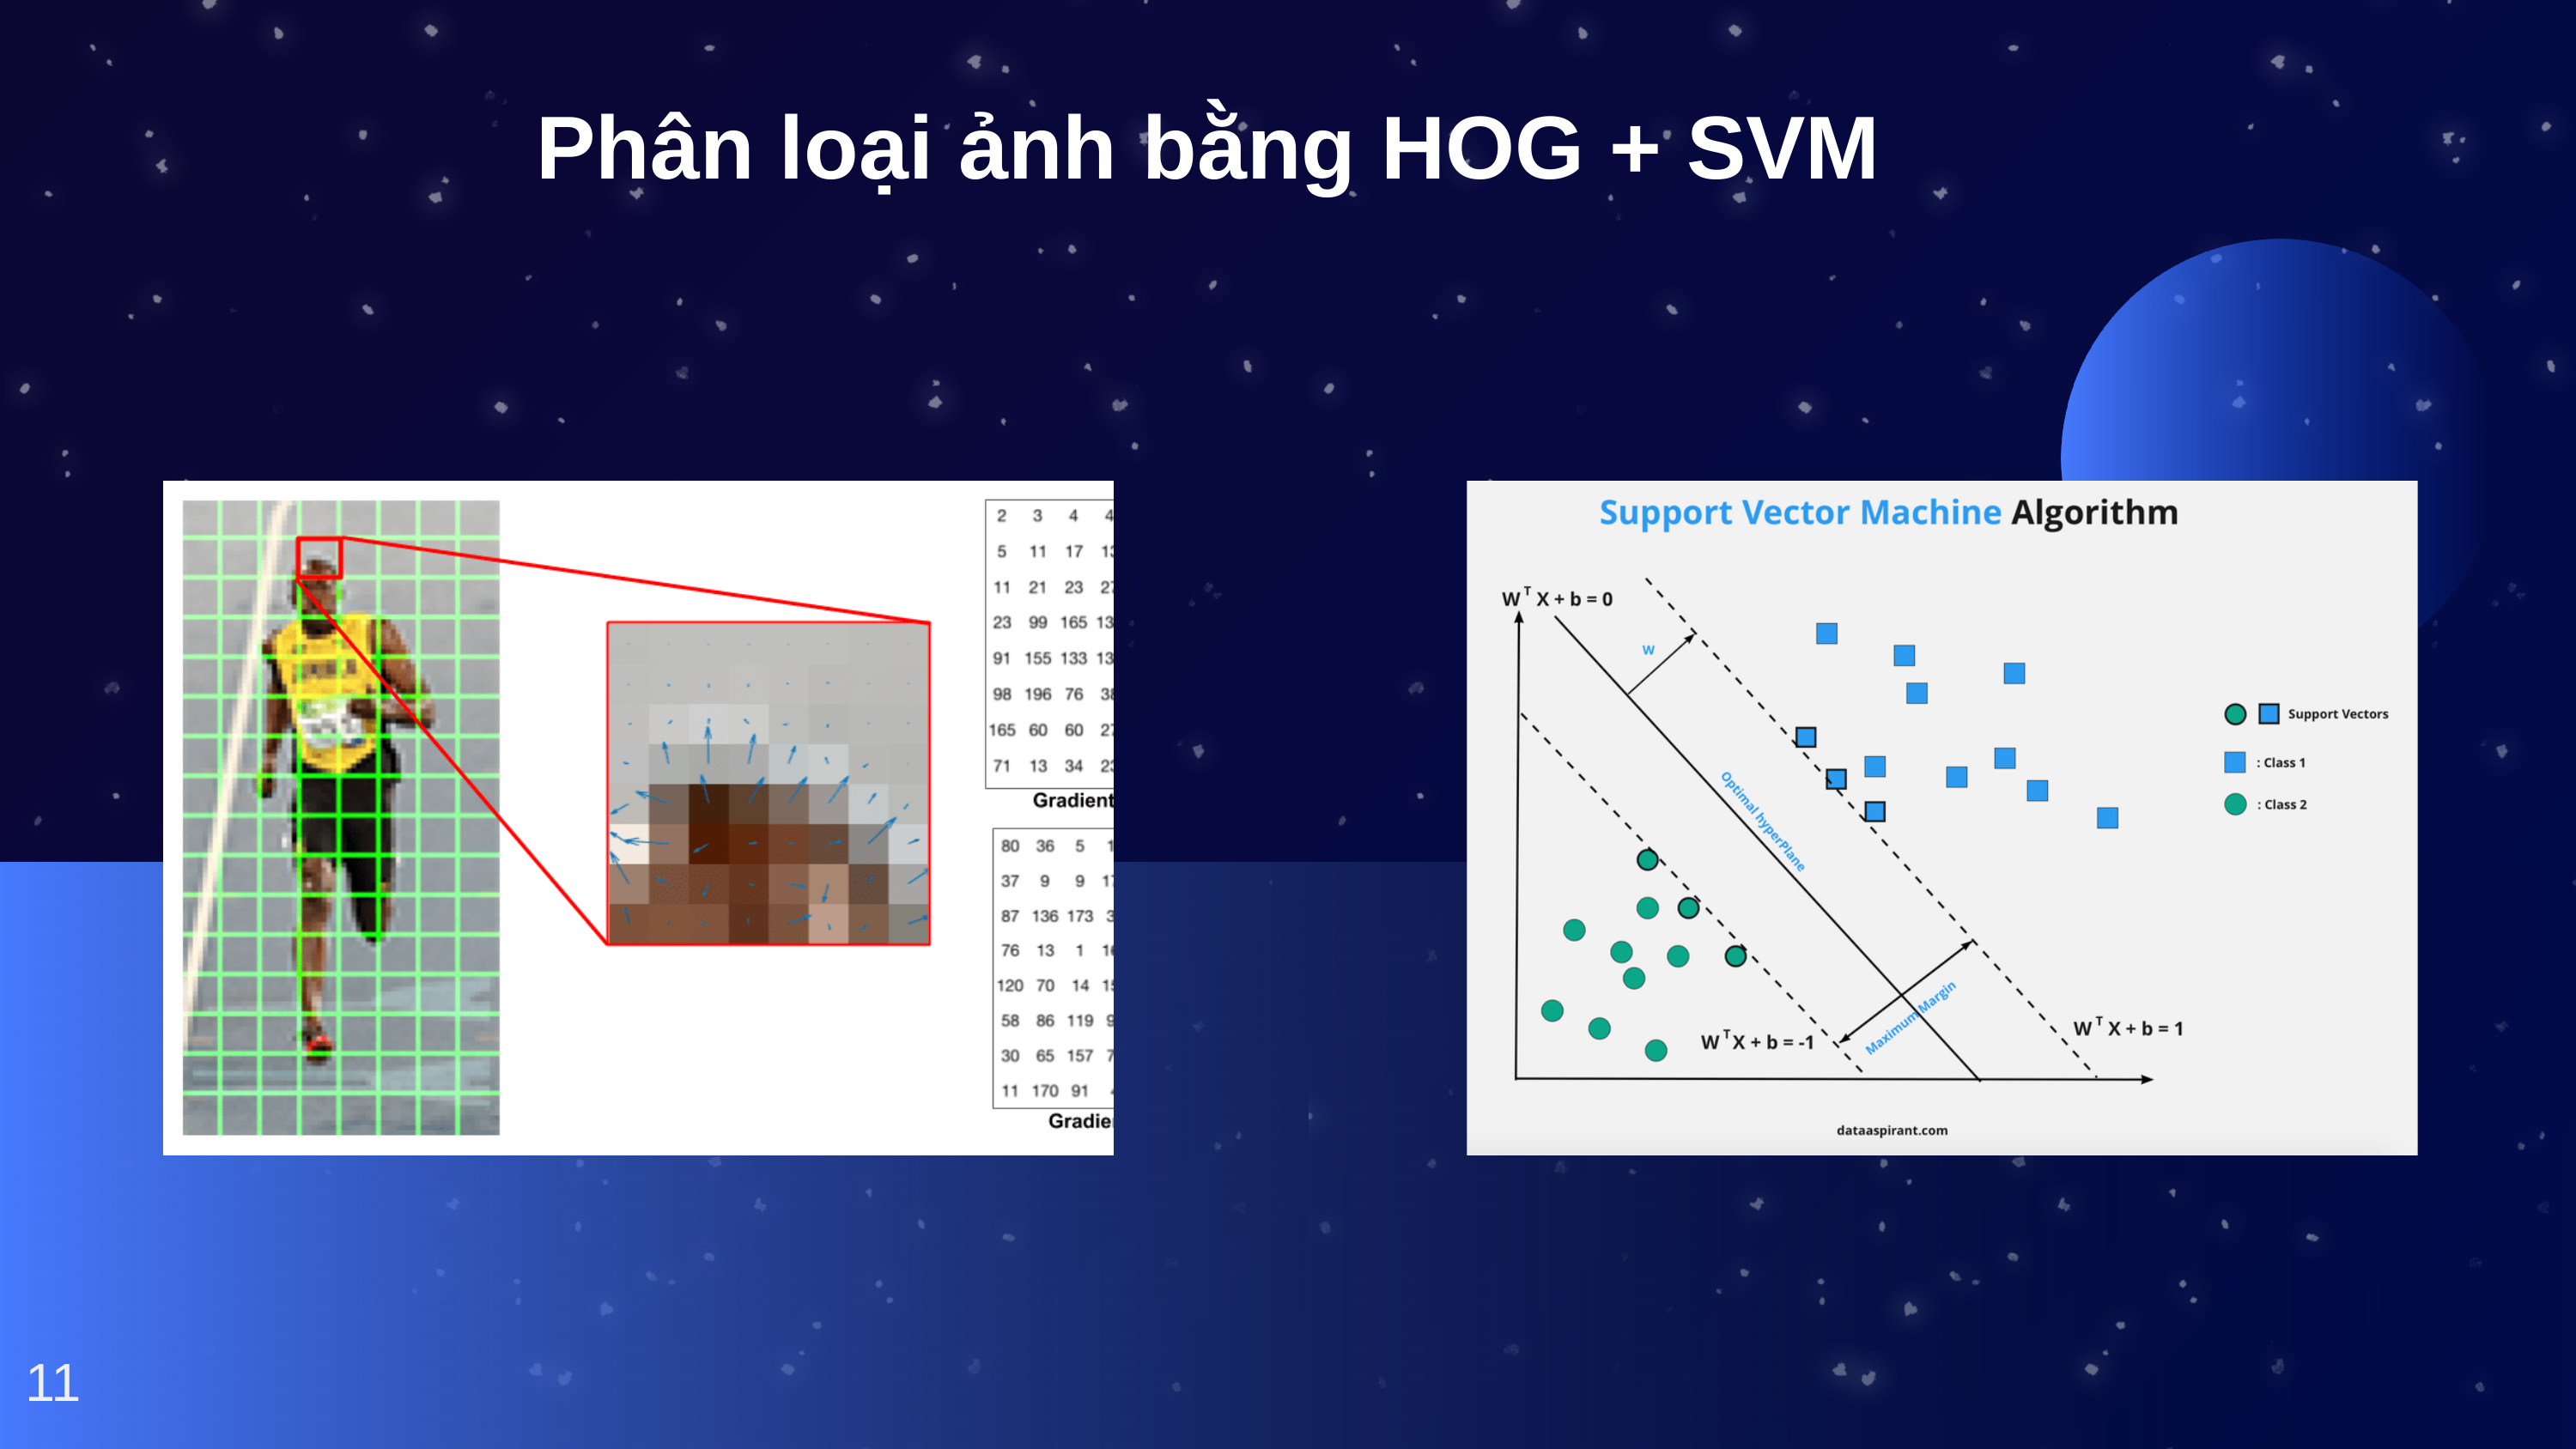

Phân loại ảnh bằng HOG + SVM

11